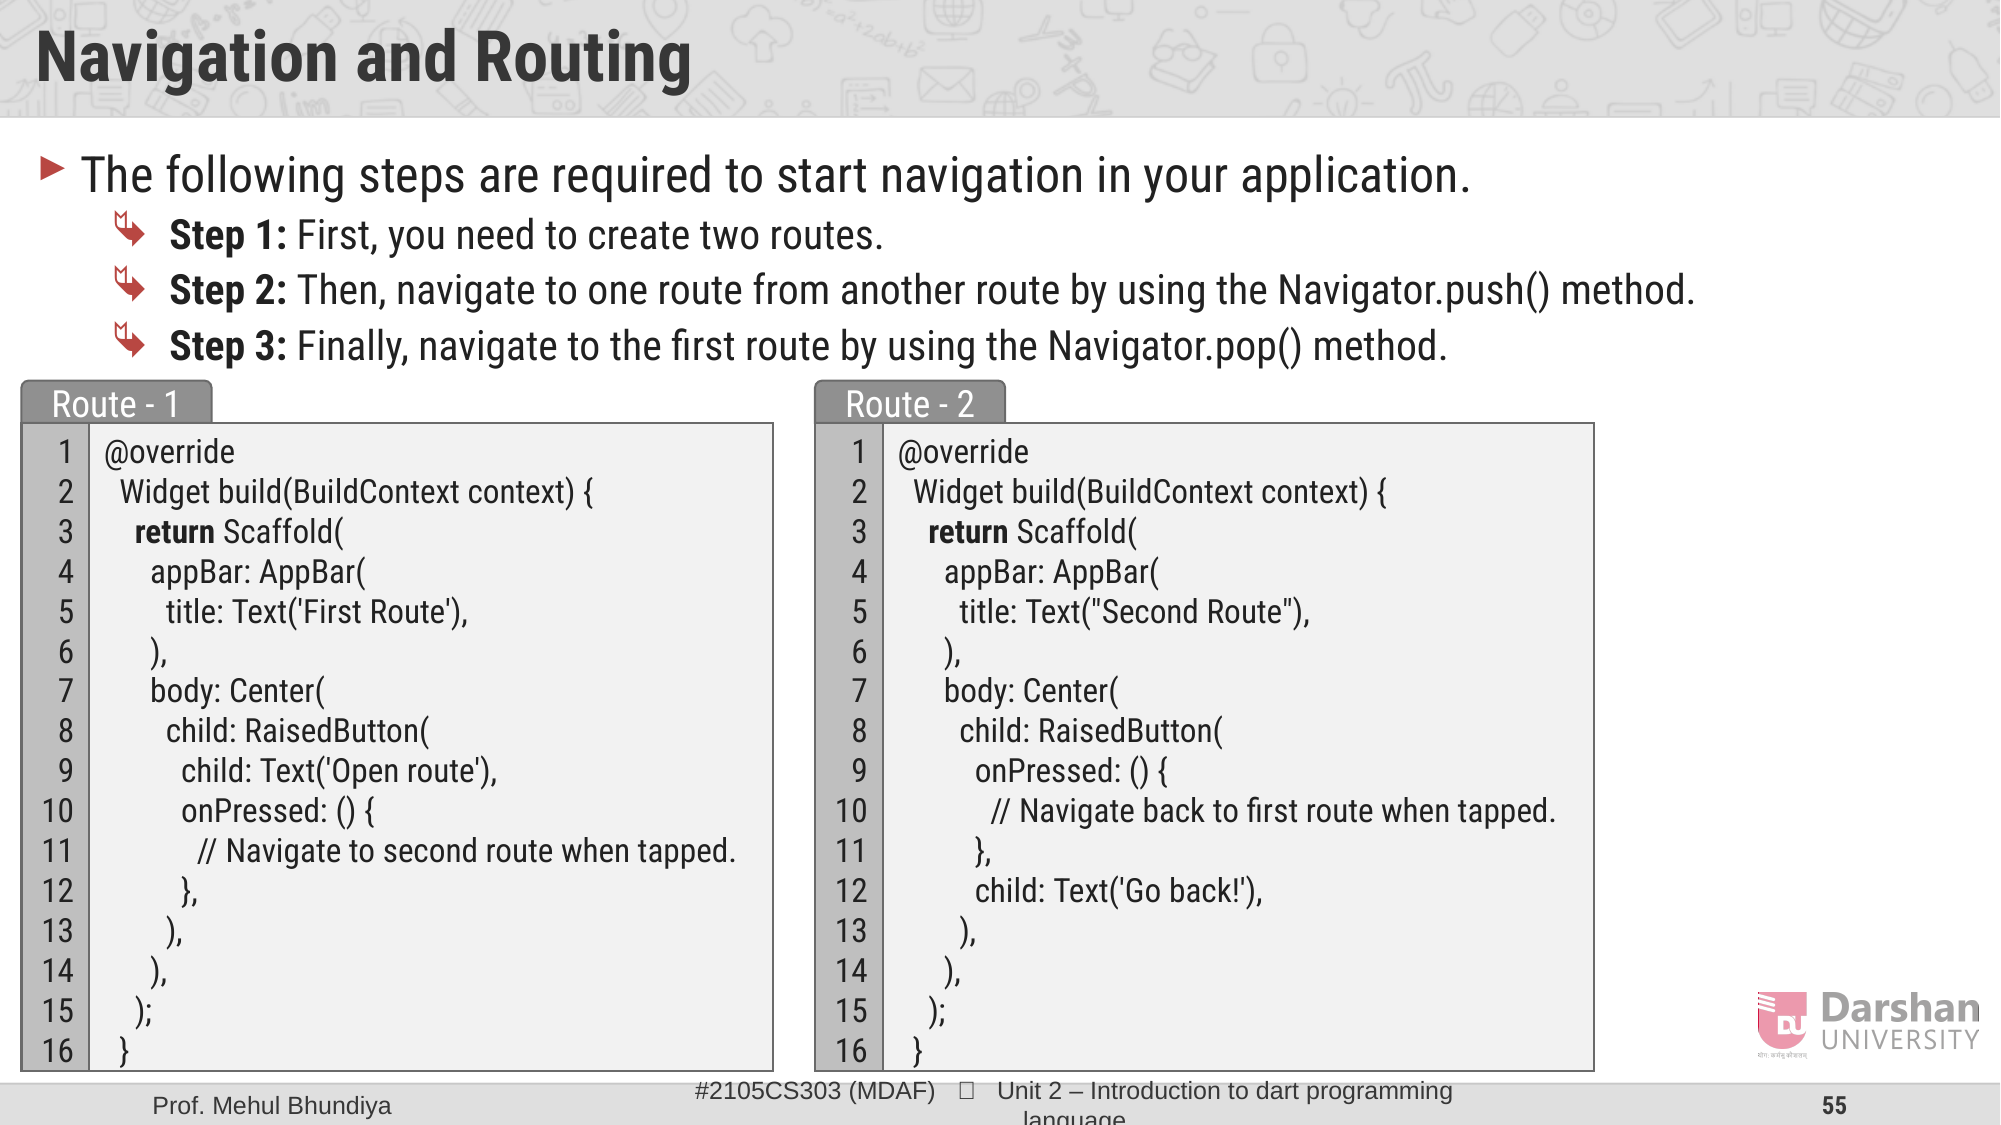

# Navigation and Routing
The following steps are required to start navigation in your application.
Step 1: First, you need to create two routes.
Step 2: Then, navigate to one route from another route by using the Navigator.push() method.
Step 3: Finally, navigate to the first route by using the Navigator.pop() method.
Route - 1
1
2
3
4
5
6
7
8
9
10
11
12
13
14
15
16
@override
  Widget build(BuildContext context) {
    return Scaffold(
      appBar: AppBar(
        title: Text('First Route'),
      ),
      body: Center(
        child: RaisedButton(
          child: Text('Open route'),
          onPressed: () {
            // Navigate to second route when tapped.
          },
        ),
      ),
    );
  }
Route - 2
1
2
3
4
5
6
7
8
9
10
11
12
13
14
15
16
@override
  Widget build(BuildContext context) {
    return Scaffold(
      appBar: AppBar(
        title: Text("Second Route"),
      ),
      body: Center(
        child: RaisedButton(
          onPressed: () {
            // Navigate back to first route when tapped.
          },
          child: Text('Go back!'),
        ),
      ),
    );
  }